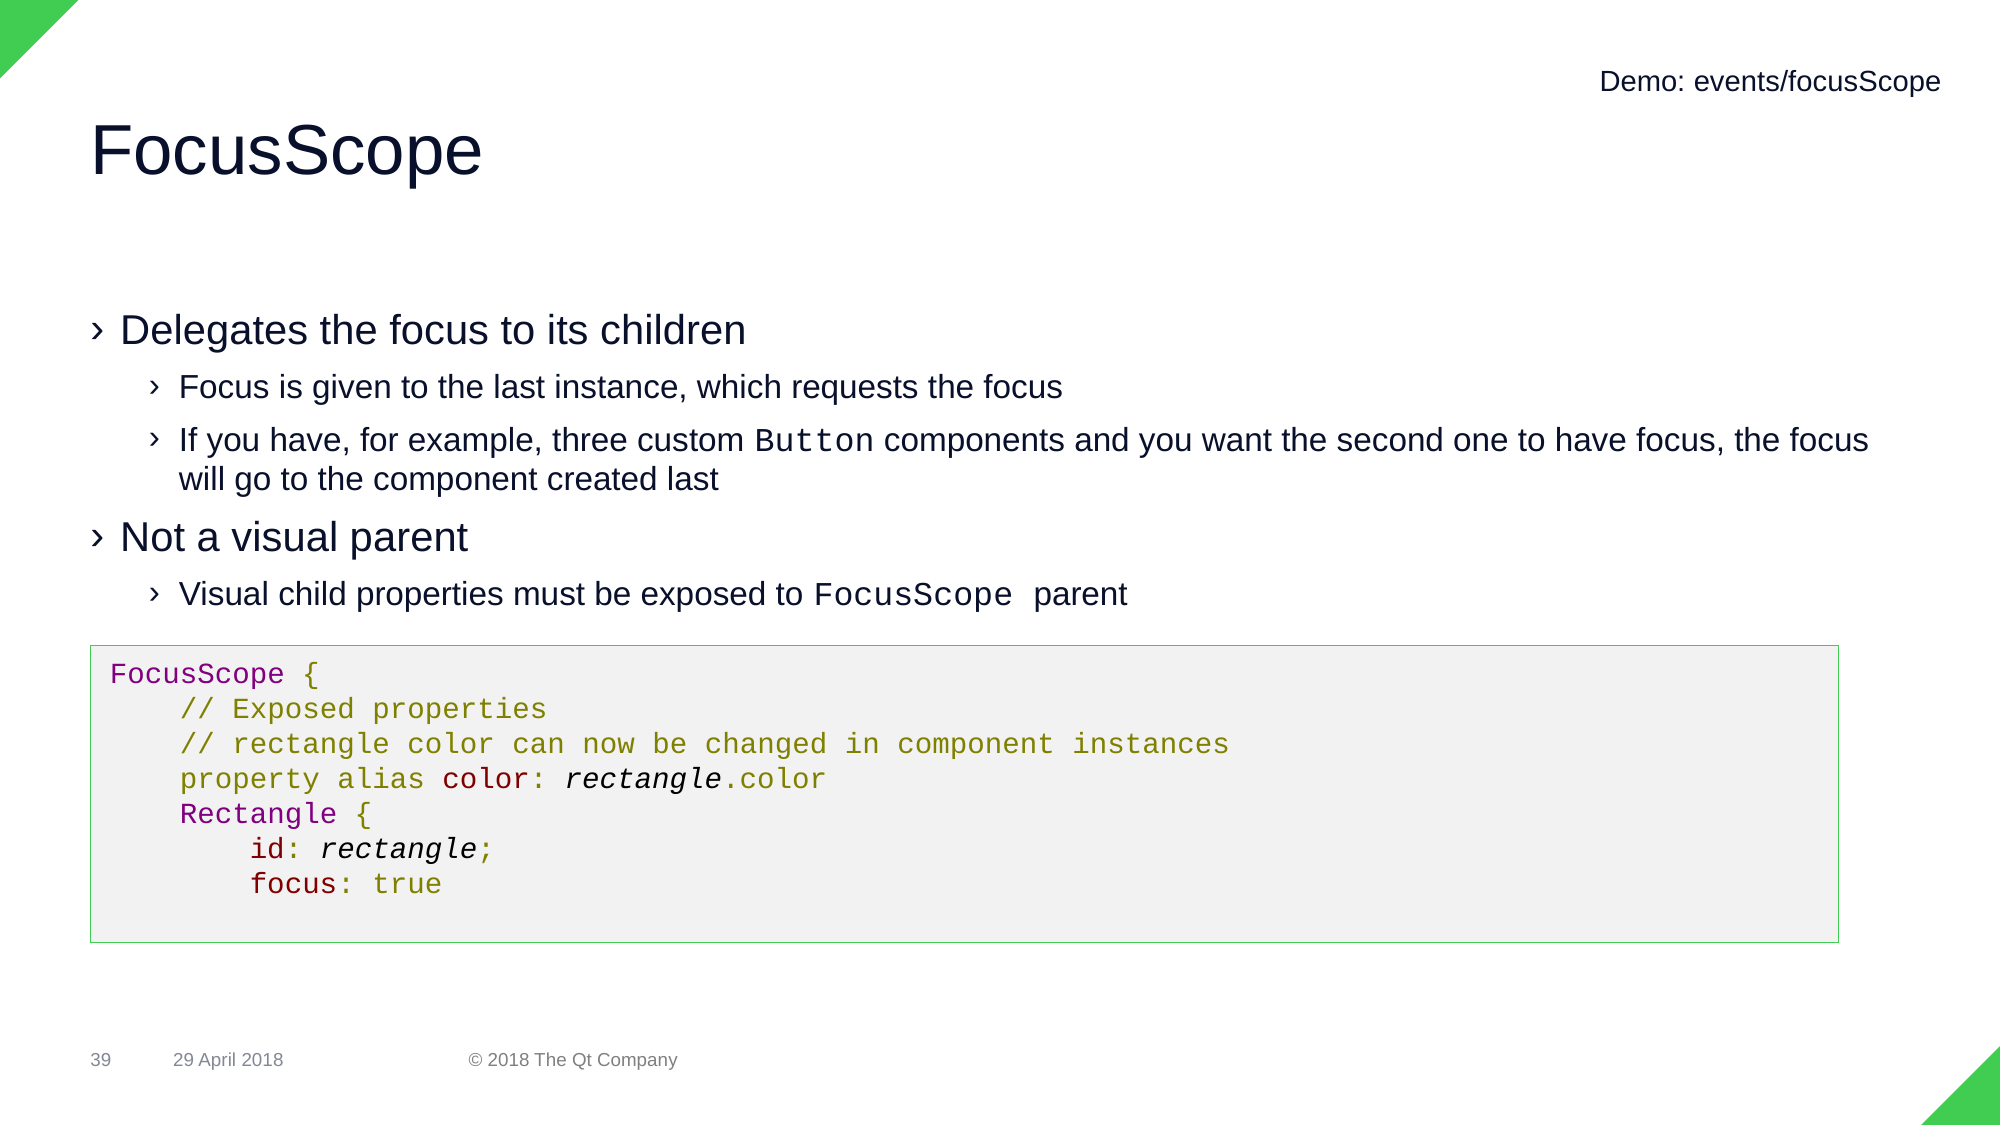

Demo: events/focusScope
# FocusScope
Delegates the focus to its children
Focus is given to the last instance, which requests the focus
If you have, for example, three custom Button components and you want the second one to have focus, the focus will go to the component created last
Not a visual parent
Visual child properties must be exposed to FocusScope parent
FocusScope {
    // Exposed properties
    // rectangle color can now be changed in component instances
    property alias color: rectangle.color
    Rectangle {
        id: rectangle;
        focus: true
39
29 April 2018
© 2018 The Qt Company